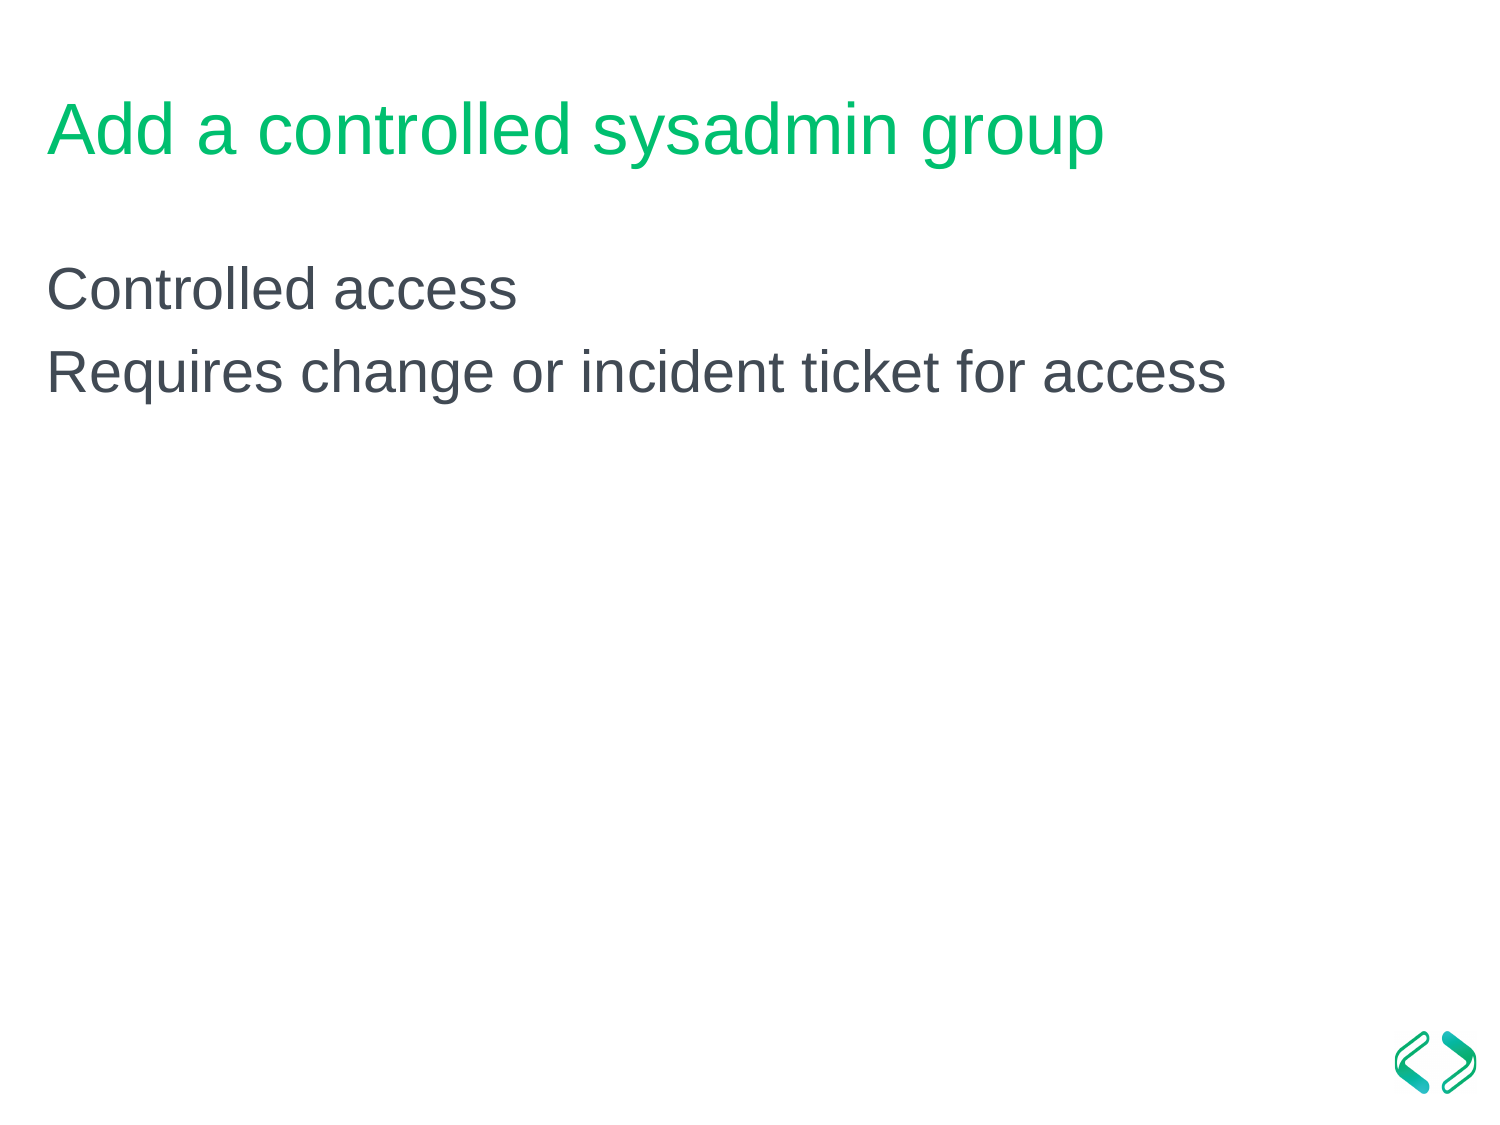

# Add a controlled sysadmin group
Controlled access
Requires change or incident ticket for access